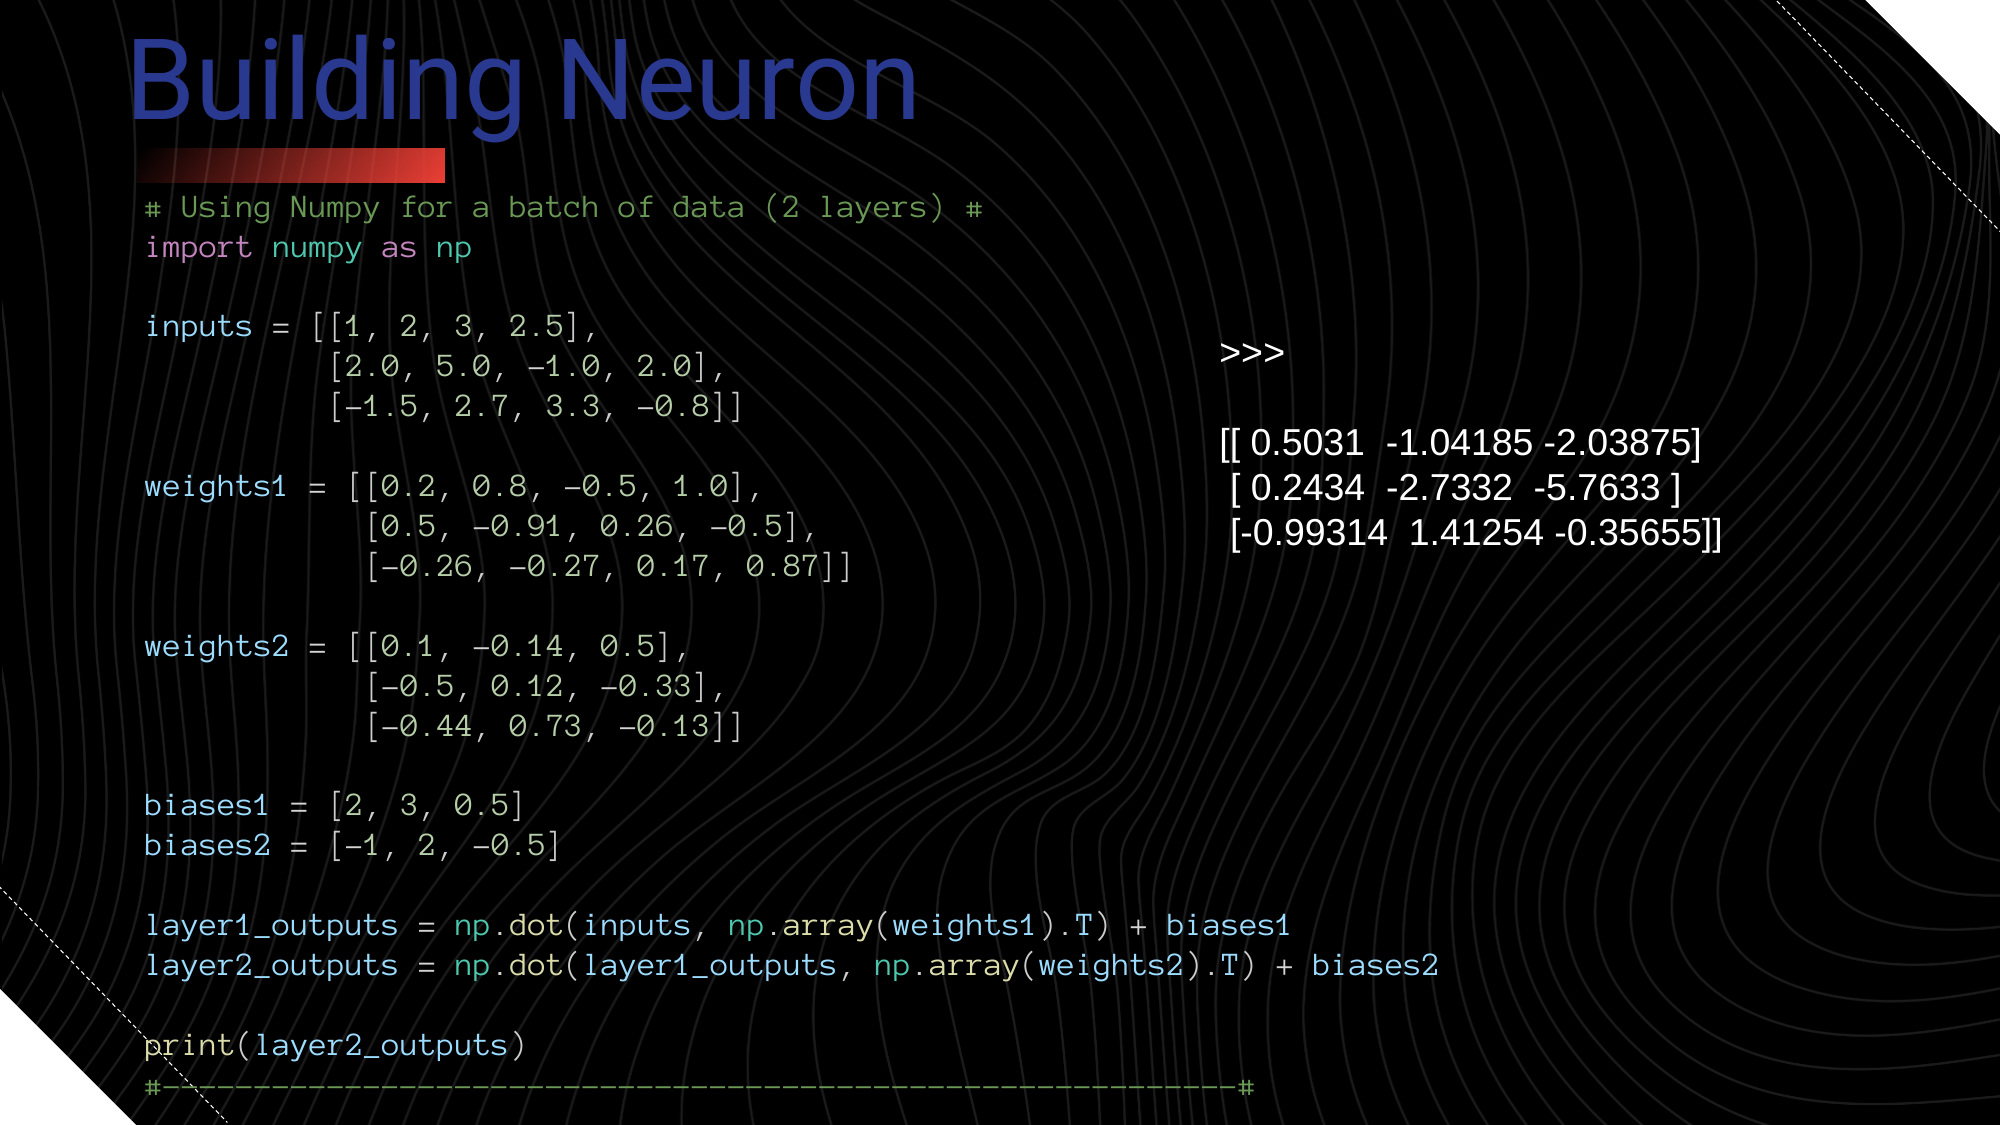

Building Neuron
# Using Numpy for a batch of data (2 layers) # import numpy as np
inputs = [[1, 2, 3, 2.5],
          [2.0, 5.0, -1.0, 2.0],
          [-1.5, 2.7, 3.3, -0.8]]
weights1 = [[0.2, 0.8, -0.5, 1.0],
            [0.5, -0.91, 0.26, -0.5],
            [-0.26, -0.27, 0.17, 0.87]]
weights2 = [[0.1, -0.14, 0.5],
            [-0.5, 0.12, -0.33],
            [-0.44, 0.73, -0.13]]
biases1 = [2, 3, 0.5]
biases2 = [-1, 2, -0.5]
layer1_outputs = np.dot(inputs, np.array(weights1).T) + biases1
layer2_outputs = np.dot(layer1_outputs, np.array(weights2).T) + biases2
print(layer2_outputs)
#-----------------------------------------------------------#
>>>

[[ 0.5031  -1.04185 -2.03875]
 [ 0.2434  -2.7332  -5.7633 ]
 [-0.99314  1.41254 -0.35655]]